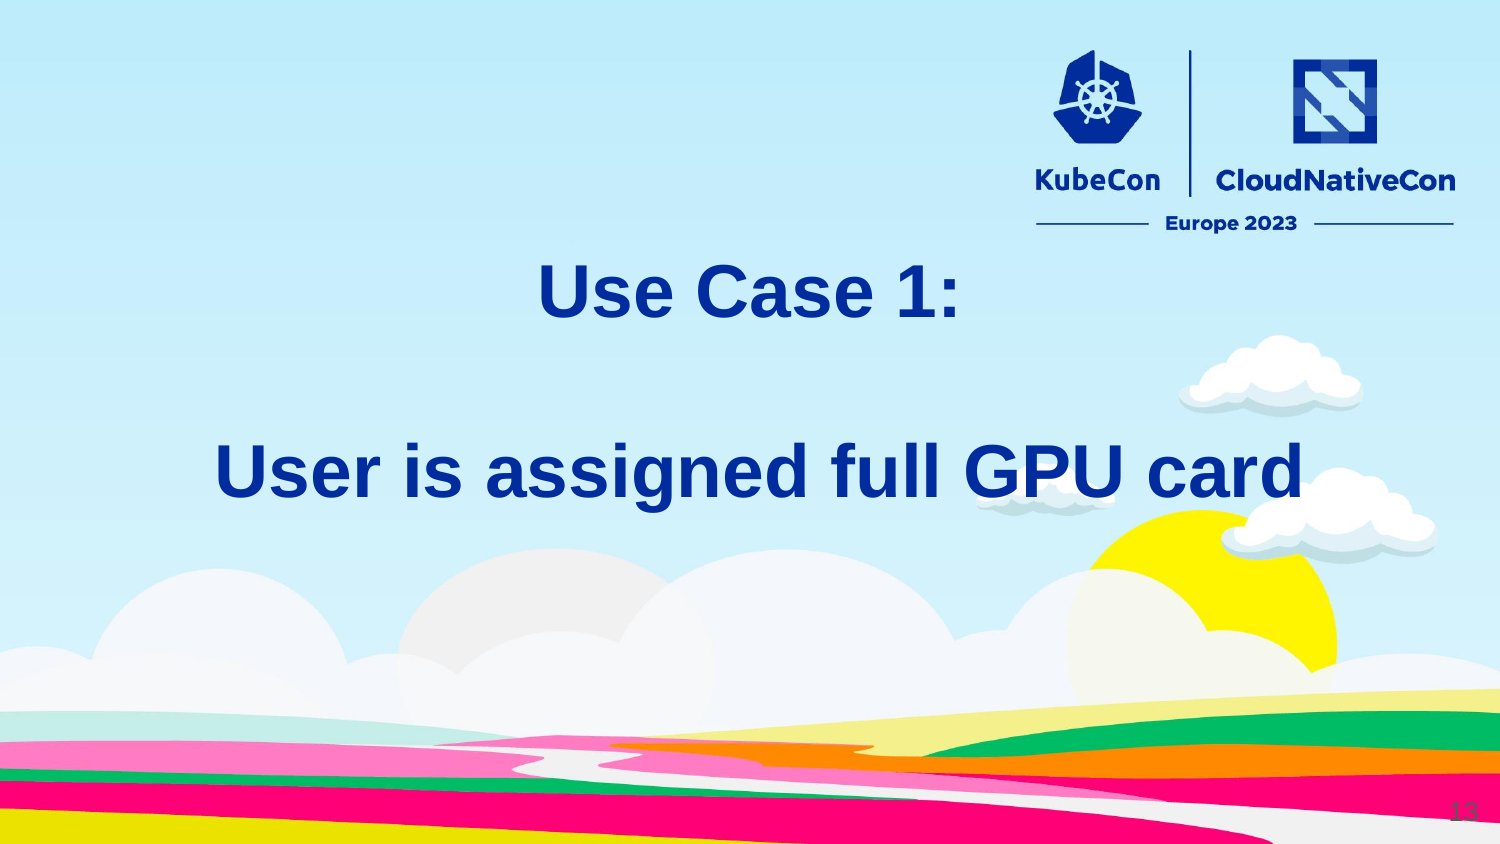

Use Case 1:

 User is assigned full GPU card
13